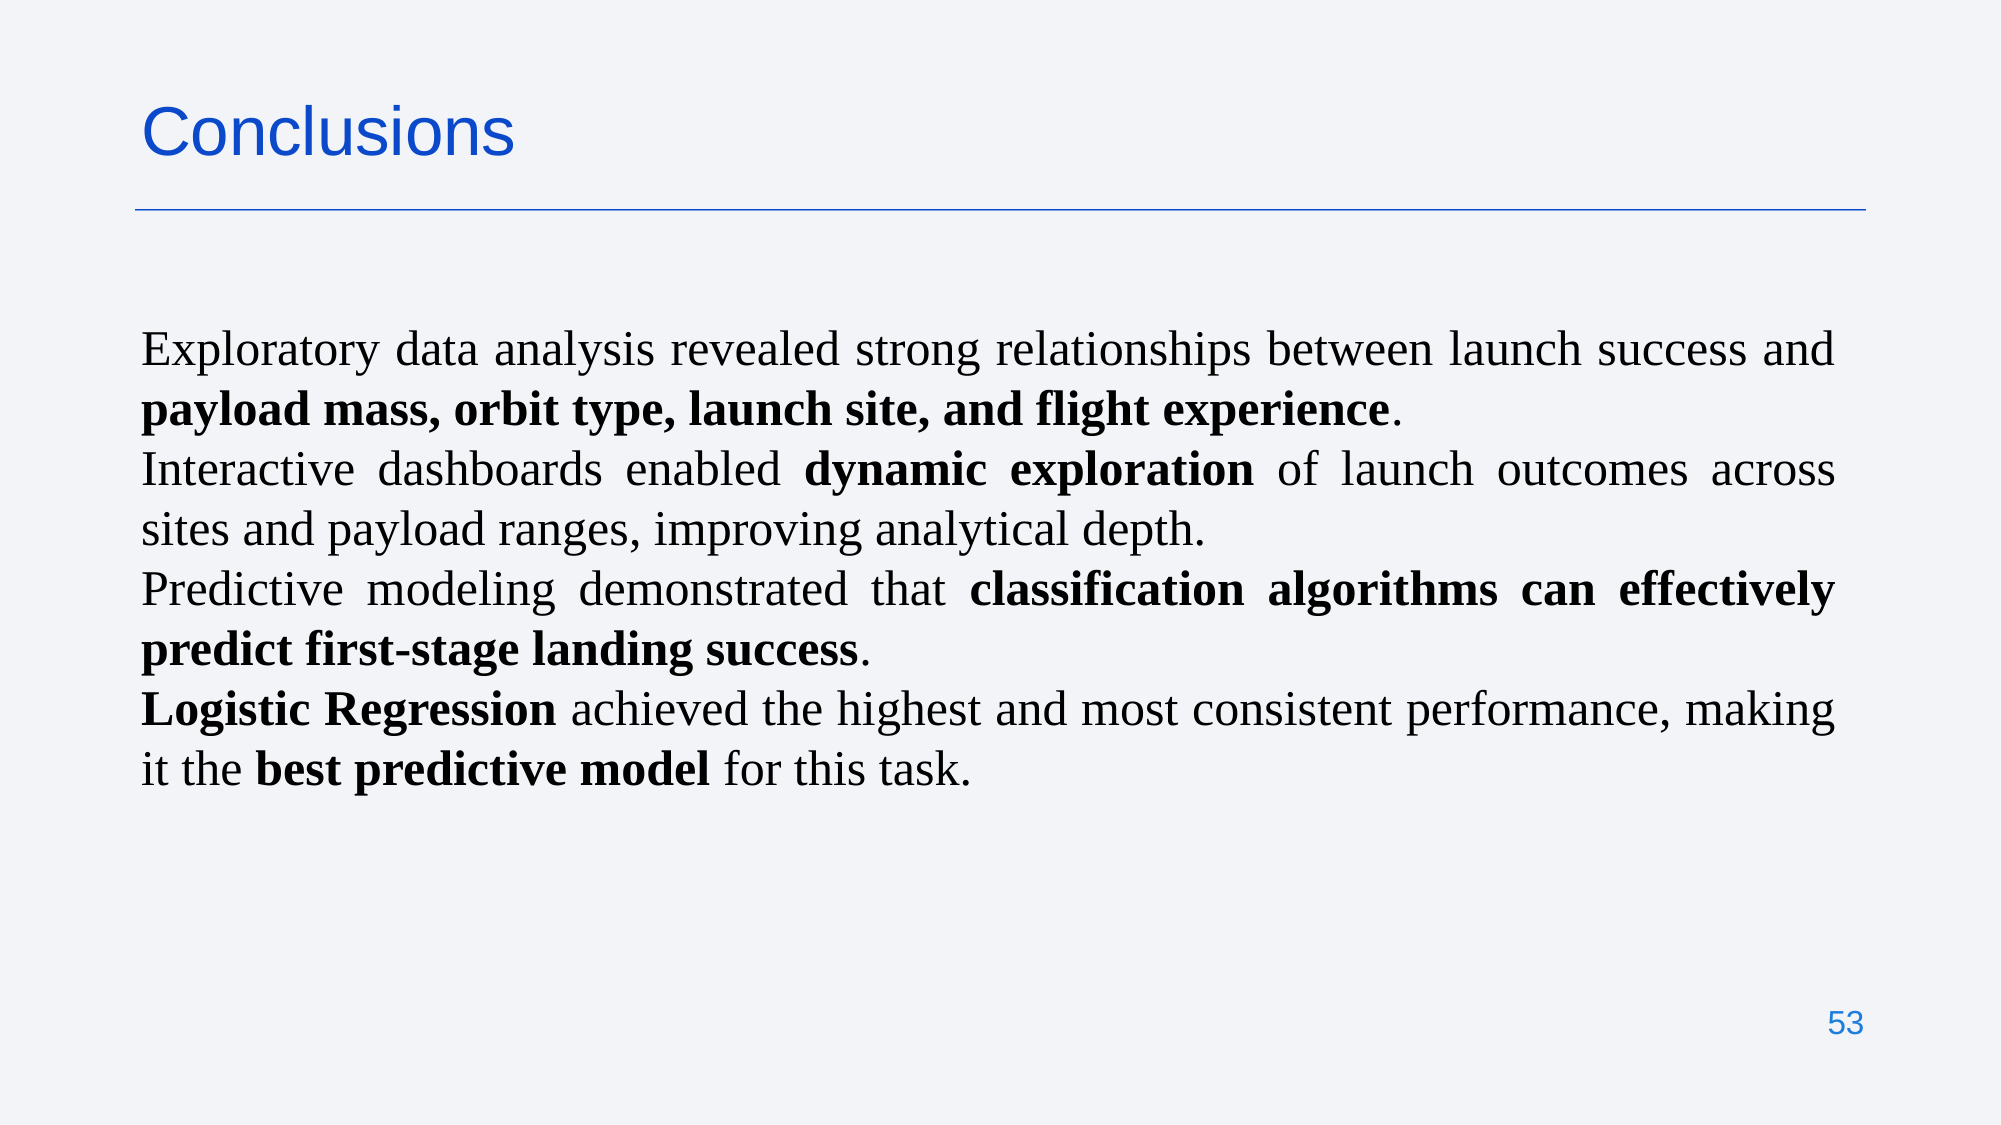

Conclusions
Exploratory data analysis revealed strong relationships between launch success and payload mass, orbit type, launch site, and flight experience.
Interactive dashboards enabled dynamic exploration of launch outcomes across sites and payload ranges, improving analytical depth.
Predictive modeling demonstrated that classification algorithms can effectively predict first-stage landing success.
Logistic Regression achieved the highest and most consistent performance, making it the best predictive model for this task.

53